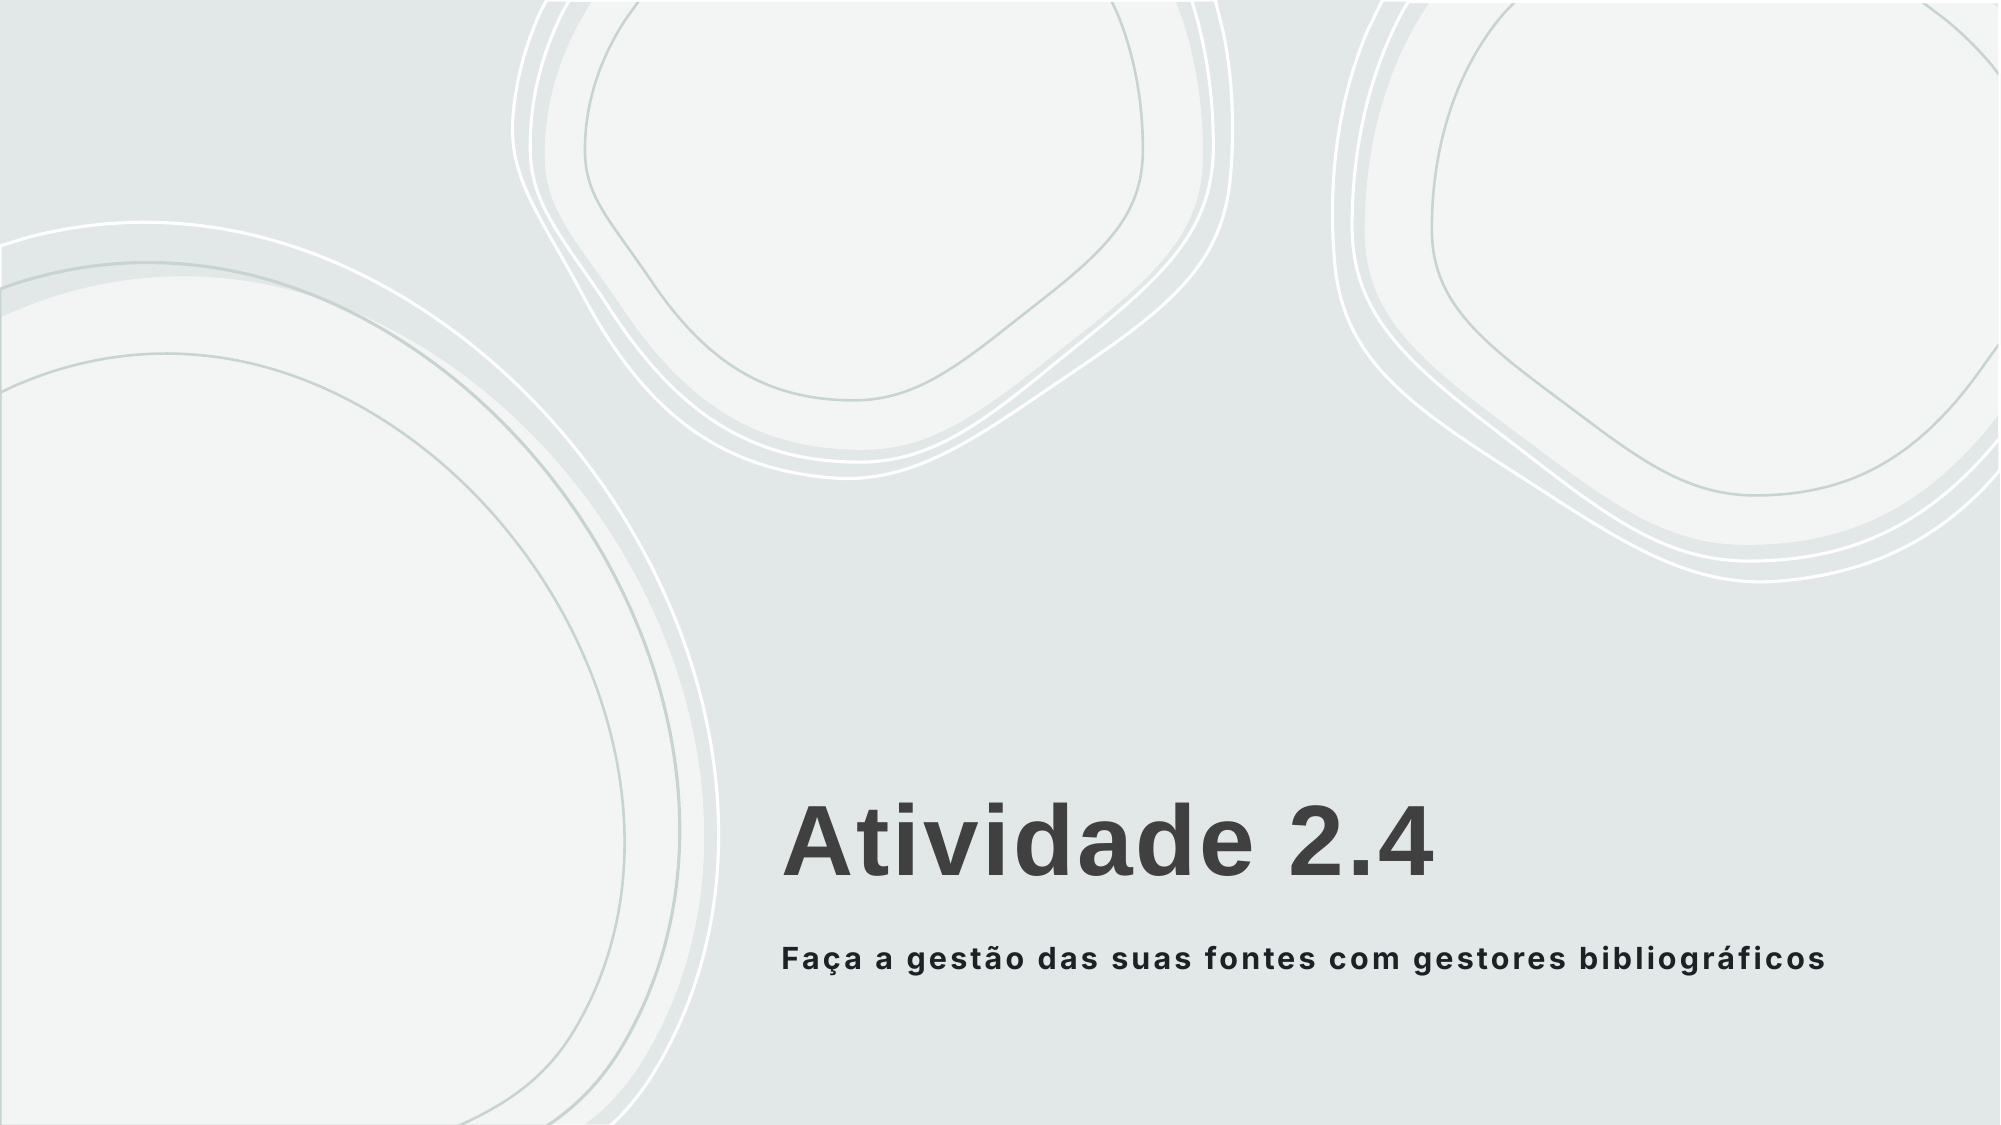

# Atividade 2.4
Faça a gestão das suas fontes com gestores bibliográficos